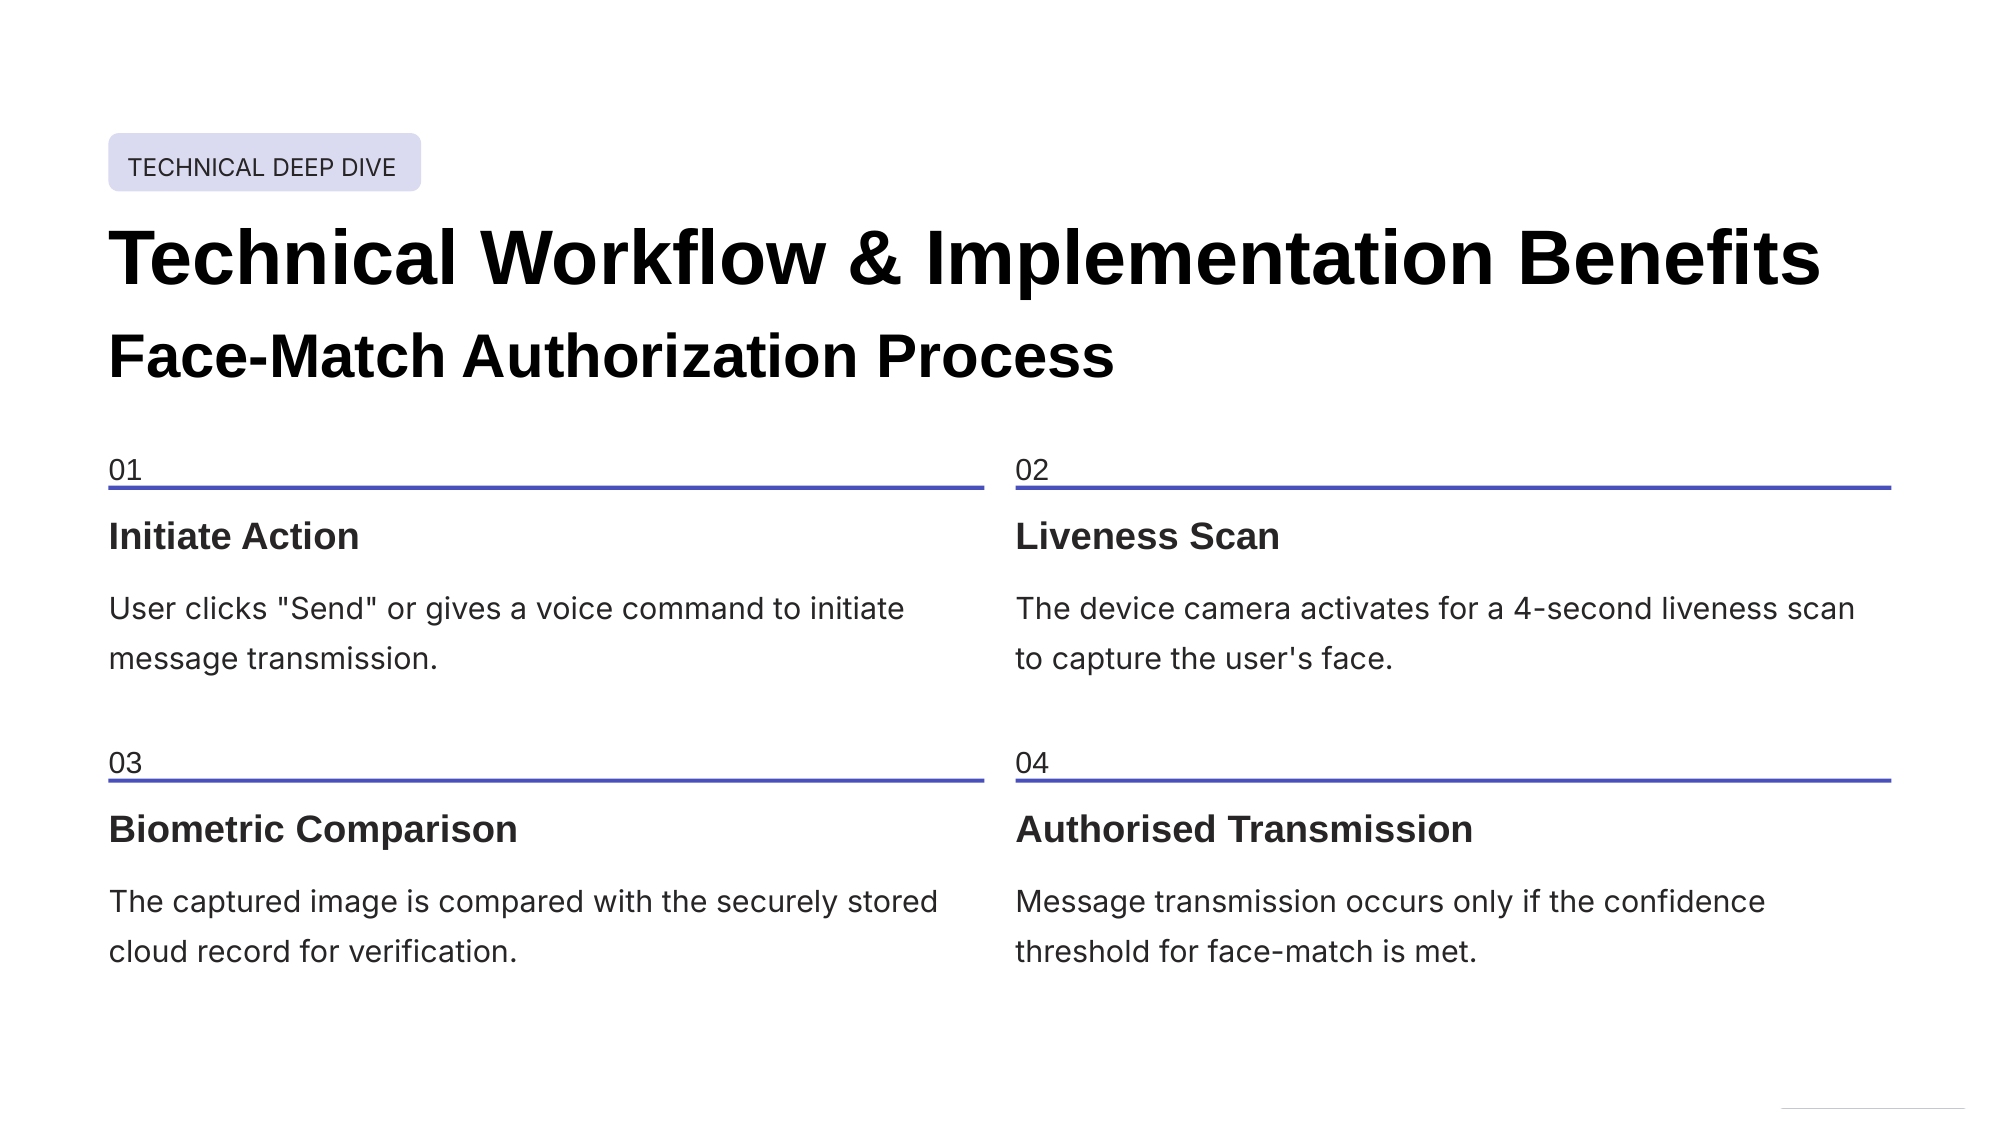

TECHNICAL DEEP DIVE
Technical Workflow & Implementation Benefits
Face-Match Authorization Process
01
02

Initiate Action
Liveness Scan
User clicks "Send" or gives a voice command to initiate message transmission.
The device camera activates for a 4-second liveness scan to capture the user's face.
03
04

Biometric Comparison
Authorised Transmission
The captured image is compared with the securely stored cloud record for verification.
Message transmission occurs only if the confidence threshold for face-match is met.